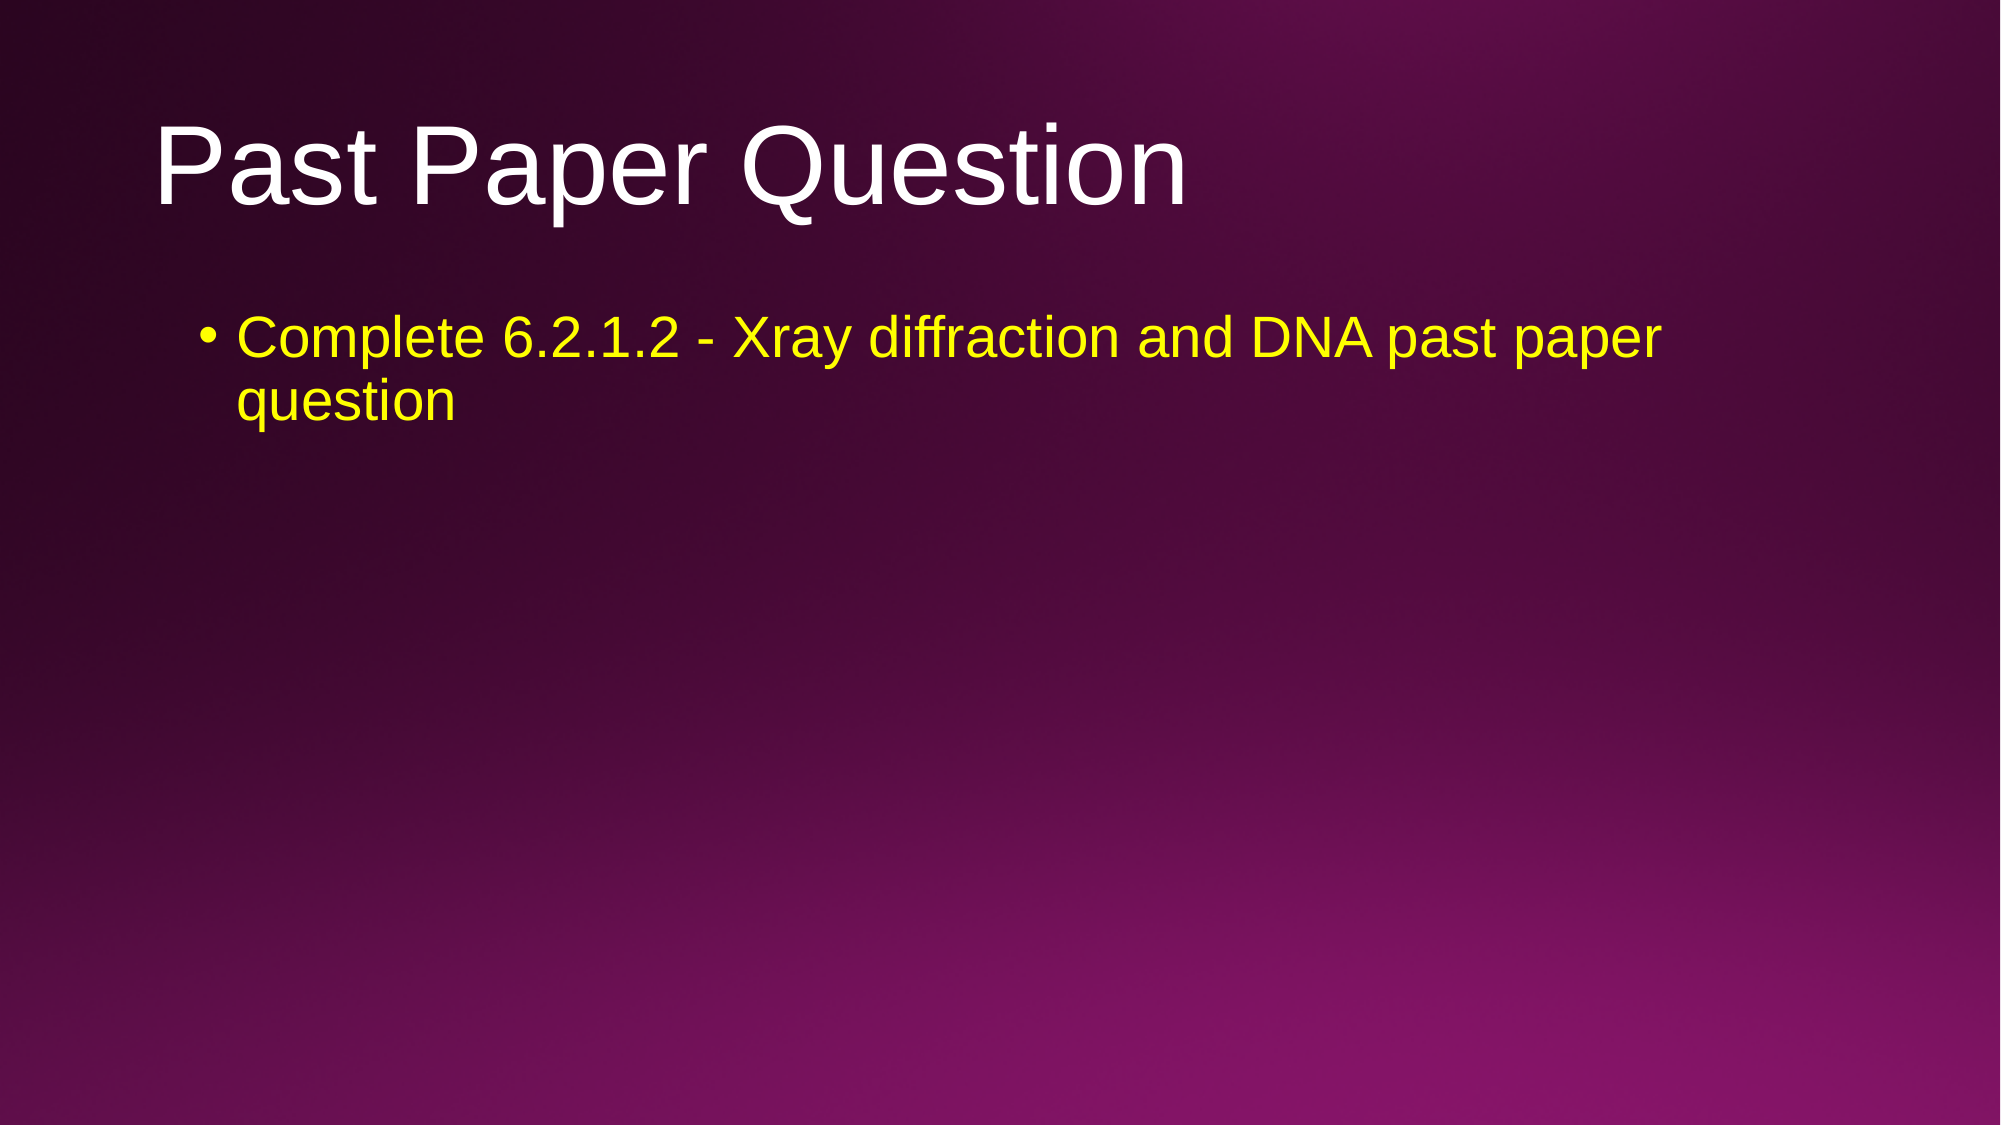

# Past Paper Question
Complete 6.2.1.2 - Xray diffraction and DNA past paper question